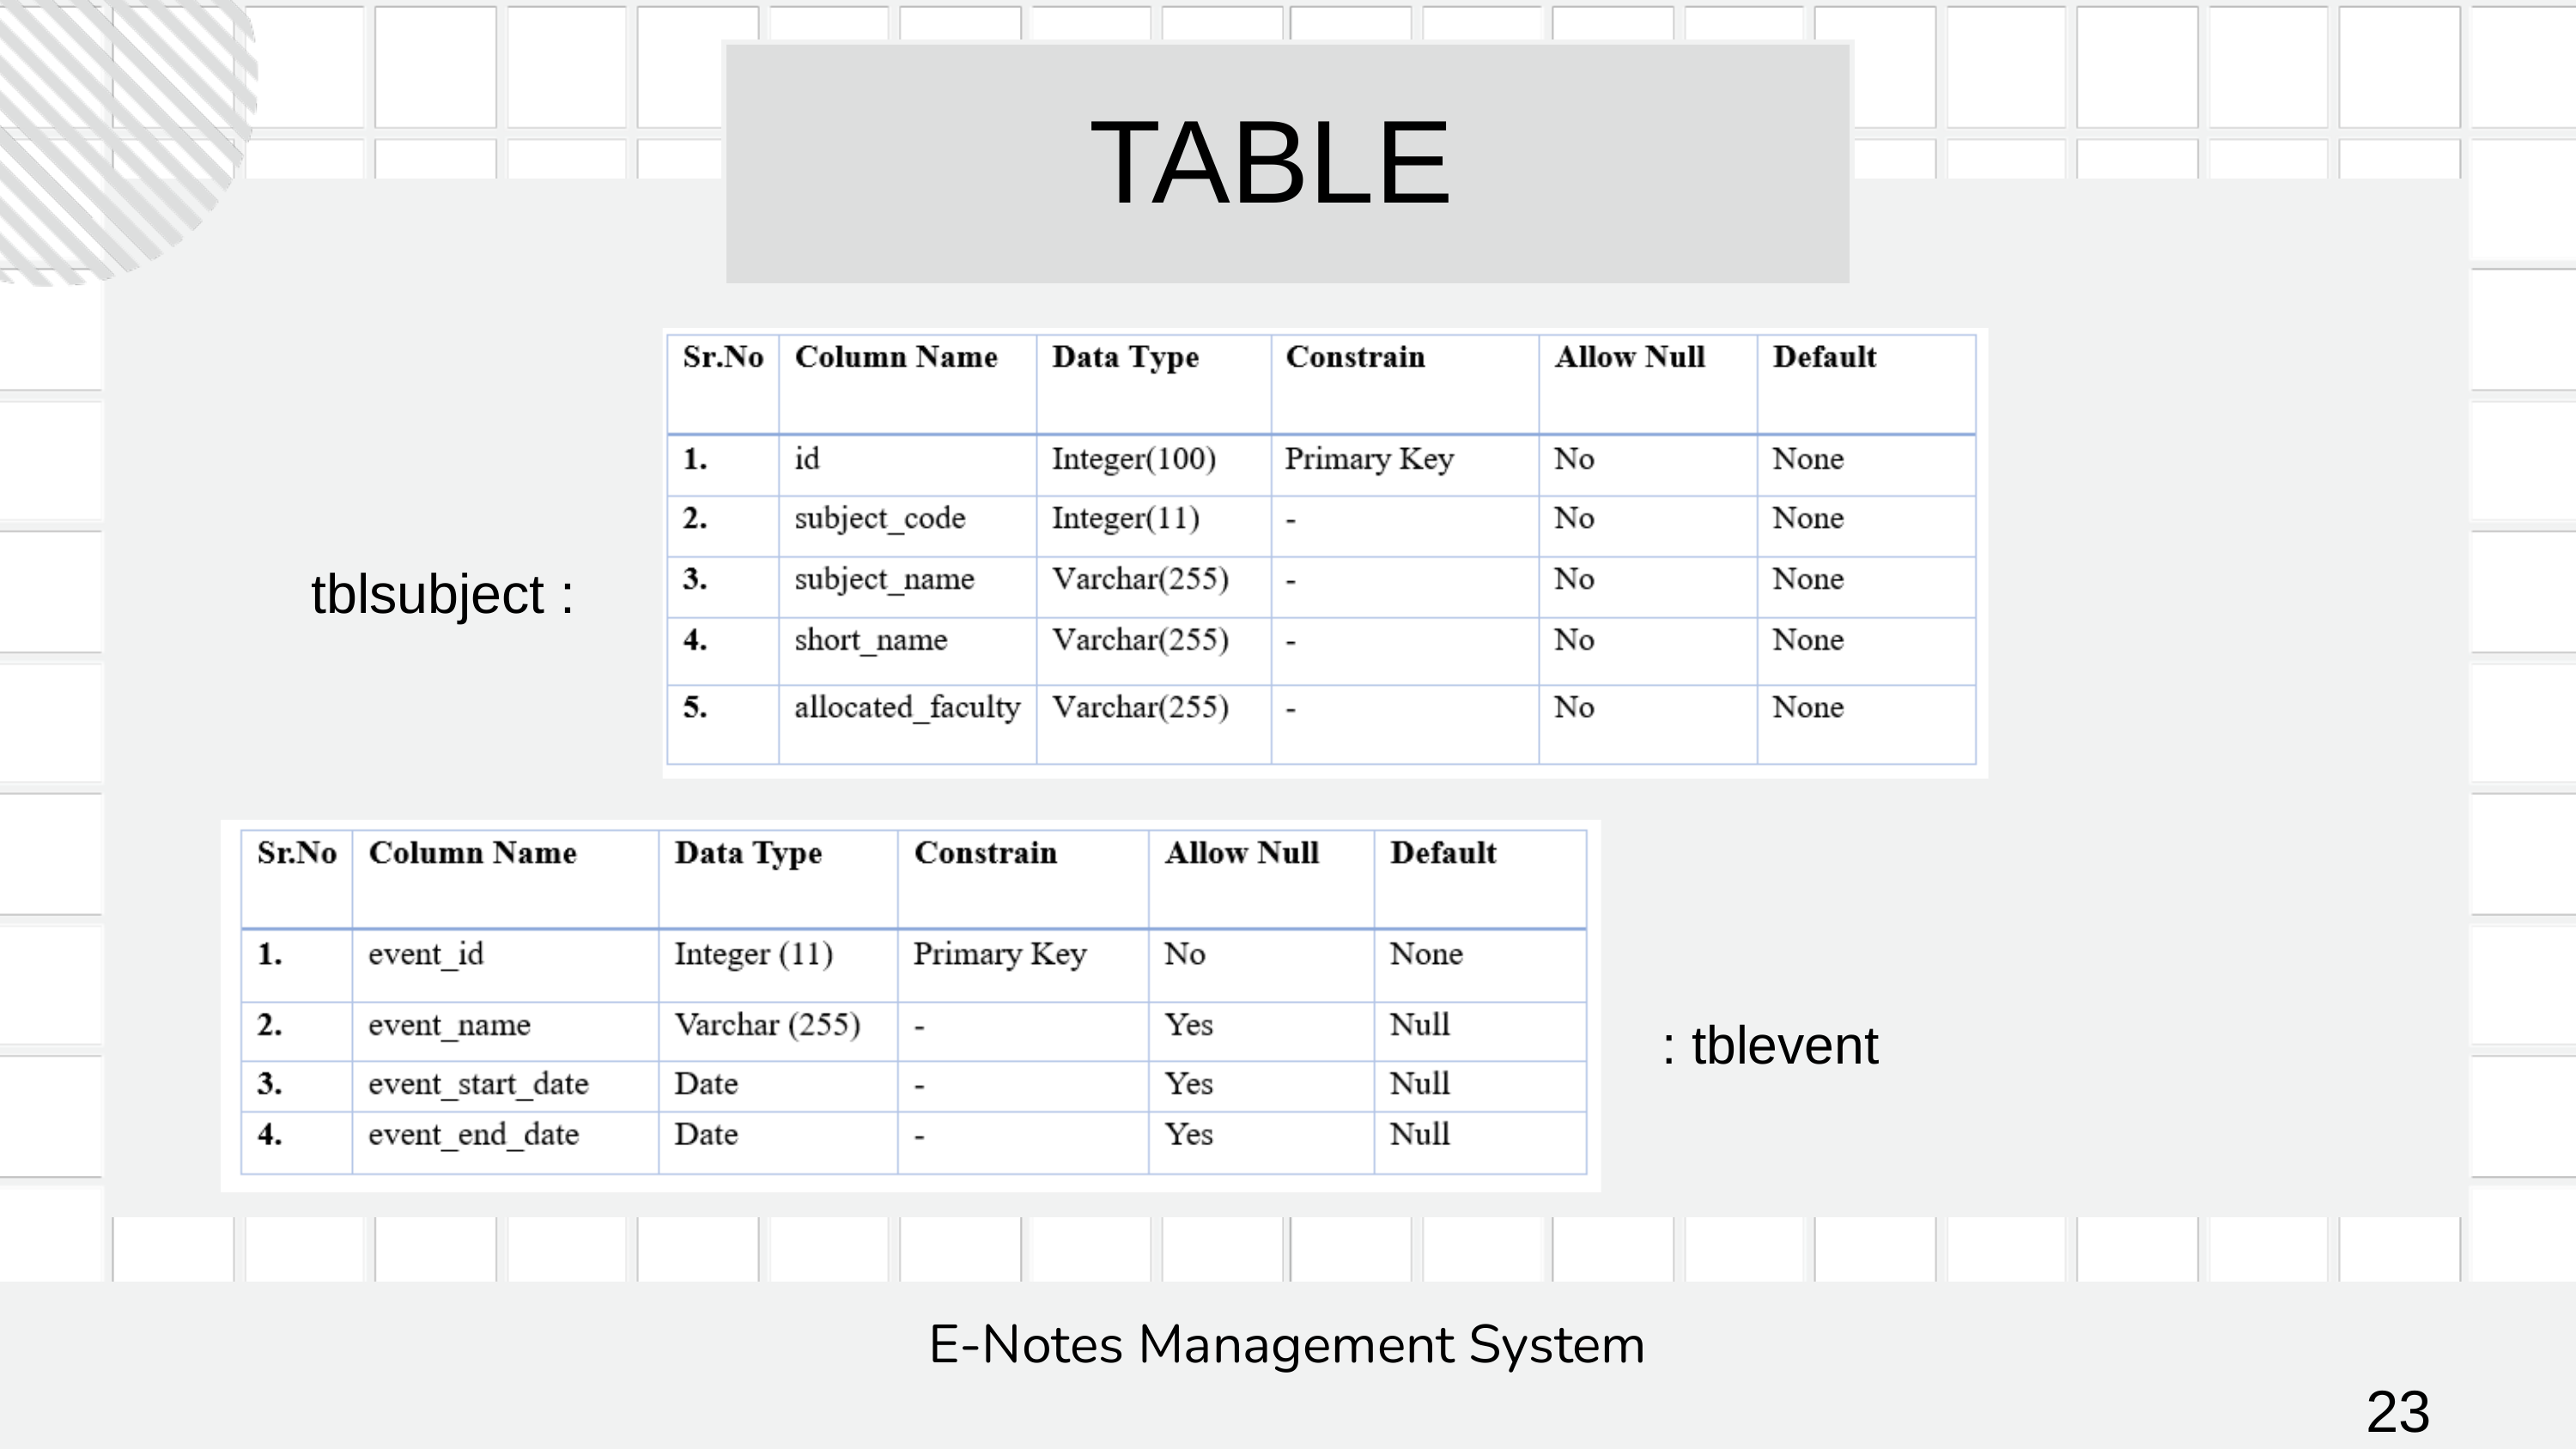

TABLE

tblsubject :

: tblevent

E-Notes Management System
23